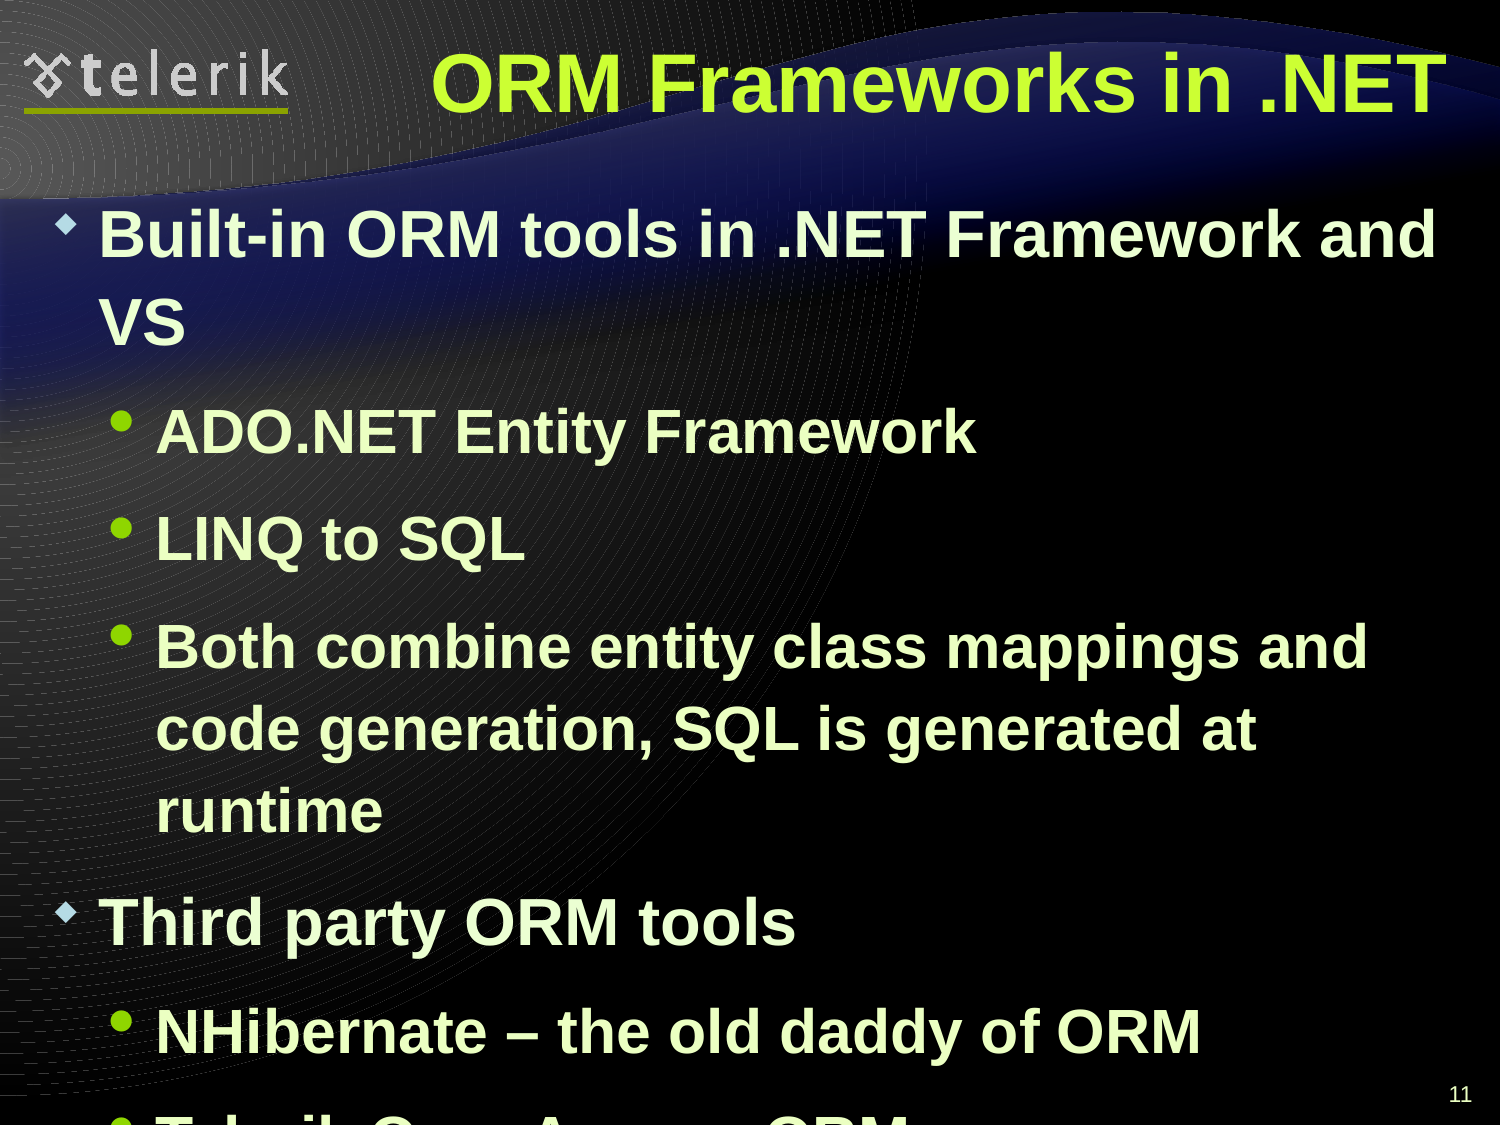

# ORM Frameworks in .NET
Built-in ORM tools in .NET Framework and VS
ADO.NET Entity Framework
LINQ to SQL
Both combine entity class mappings and code generation, SQL is generated at runtime
Third party ORM tools
NHibernate – the old daddy of ORM
Telerik OpenAccess ORM
11